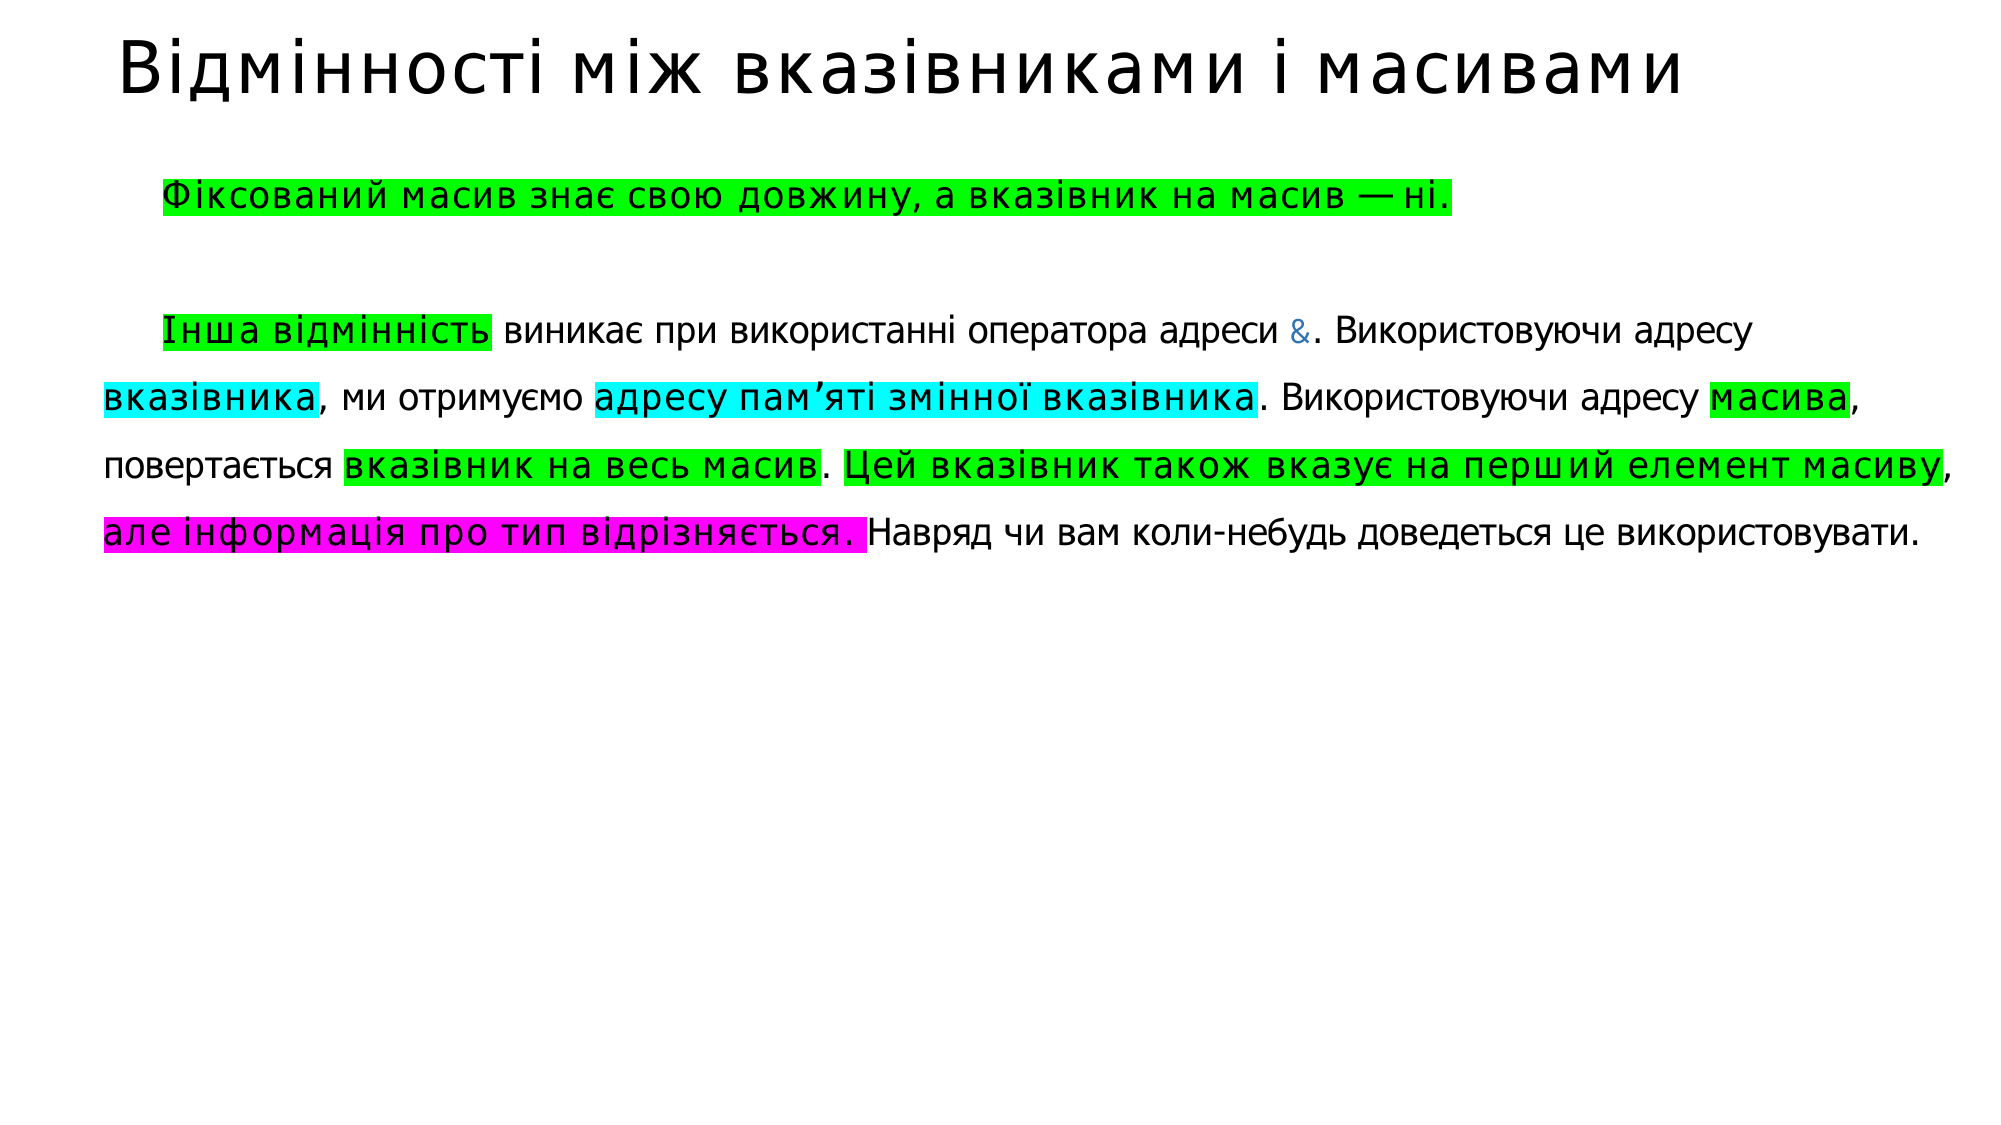

# Відмінності між вказівниками і масивами
Фіксований масив знає свою довжину, а вказівник на масив — ні.

Інша відмінність виникає при використанні оператора адреси &. Використовуючи адресу вказівника, ми отримуємо адресу пам’яті змінної вказівника. Використовуючи адресу масива, повертається вказівник на весь масив. Цей вказівник також вказує на перший елемент масиву, але інформація про тип відрізняється. Навряд чи вам коли-небудь доведеться це використовувати.